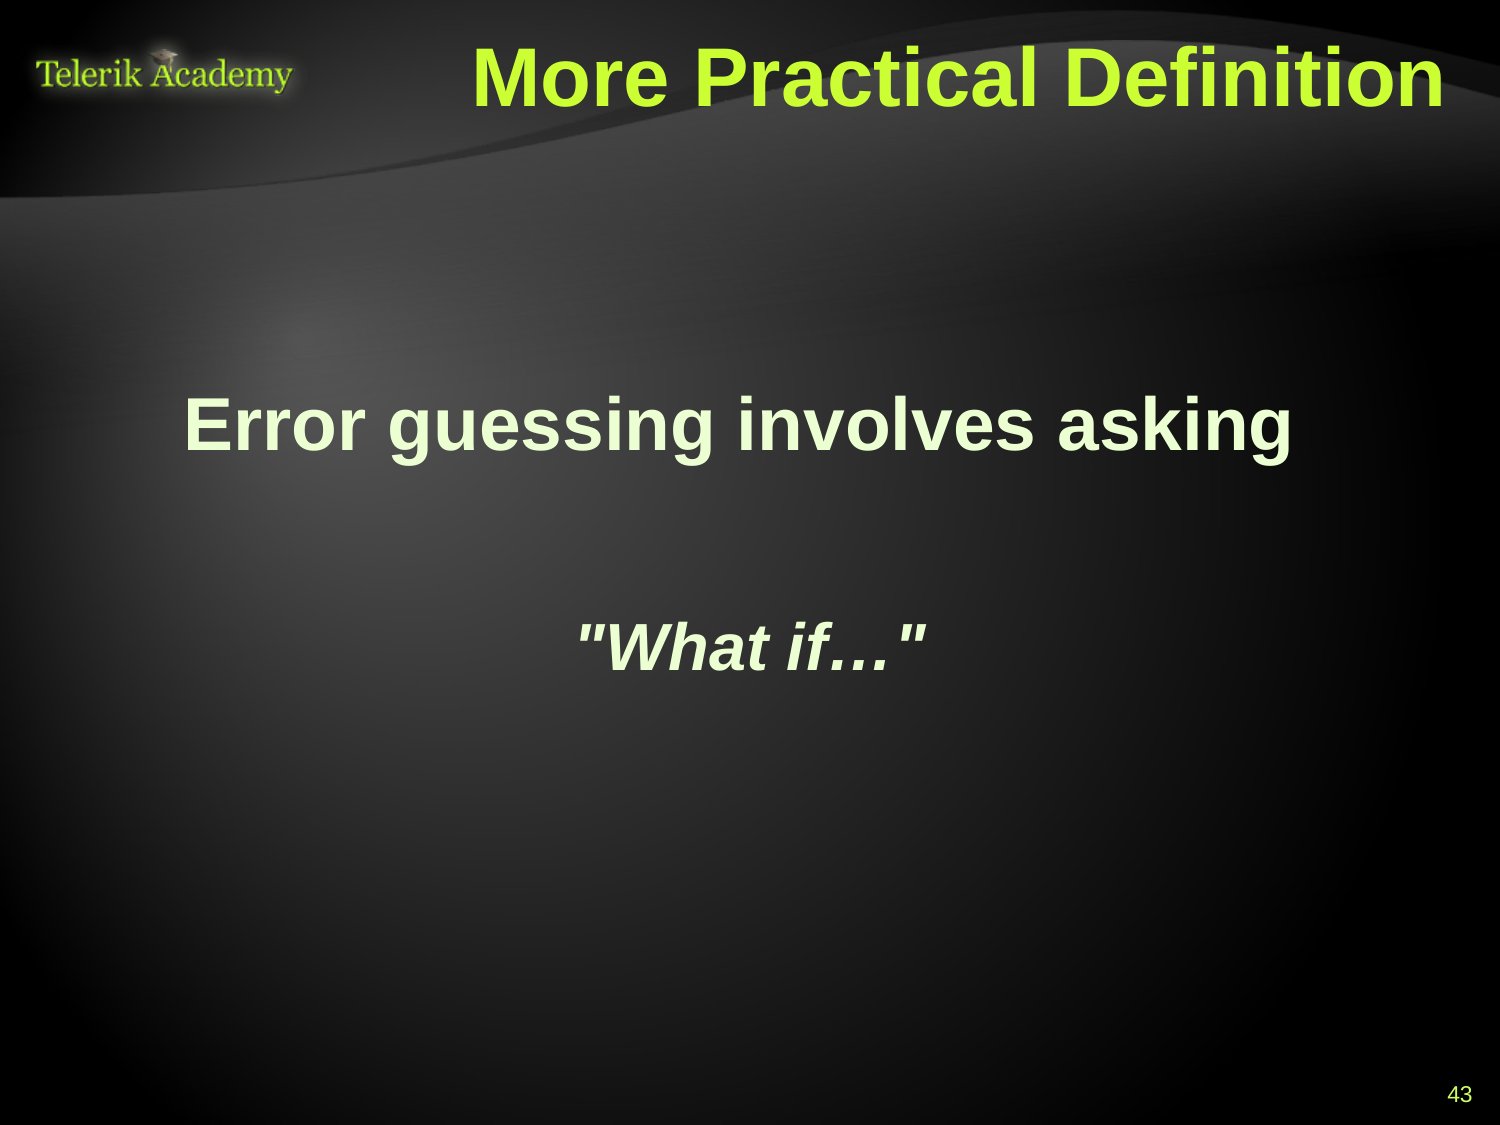

# More Practical Definition

Error guessing involves asking

"What if…"
43